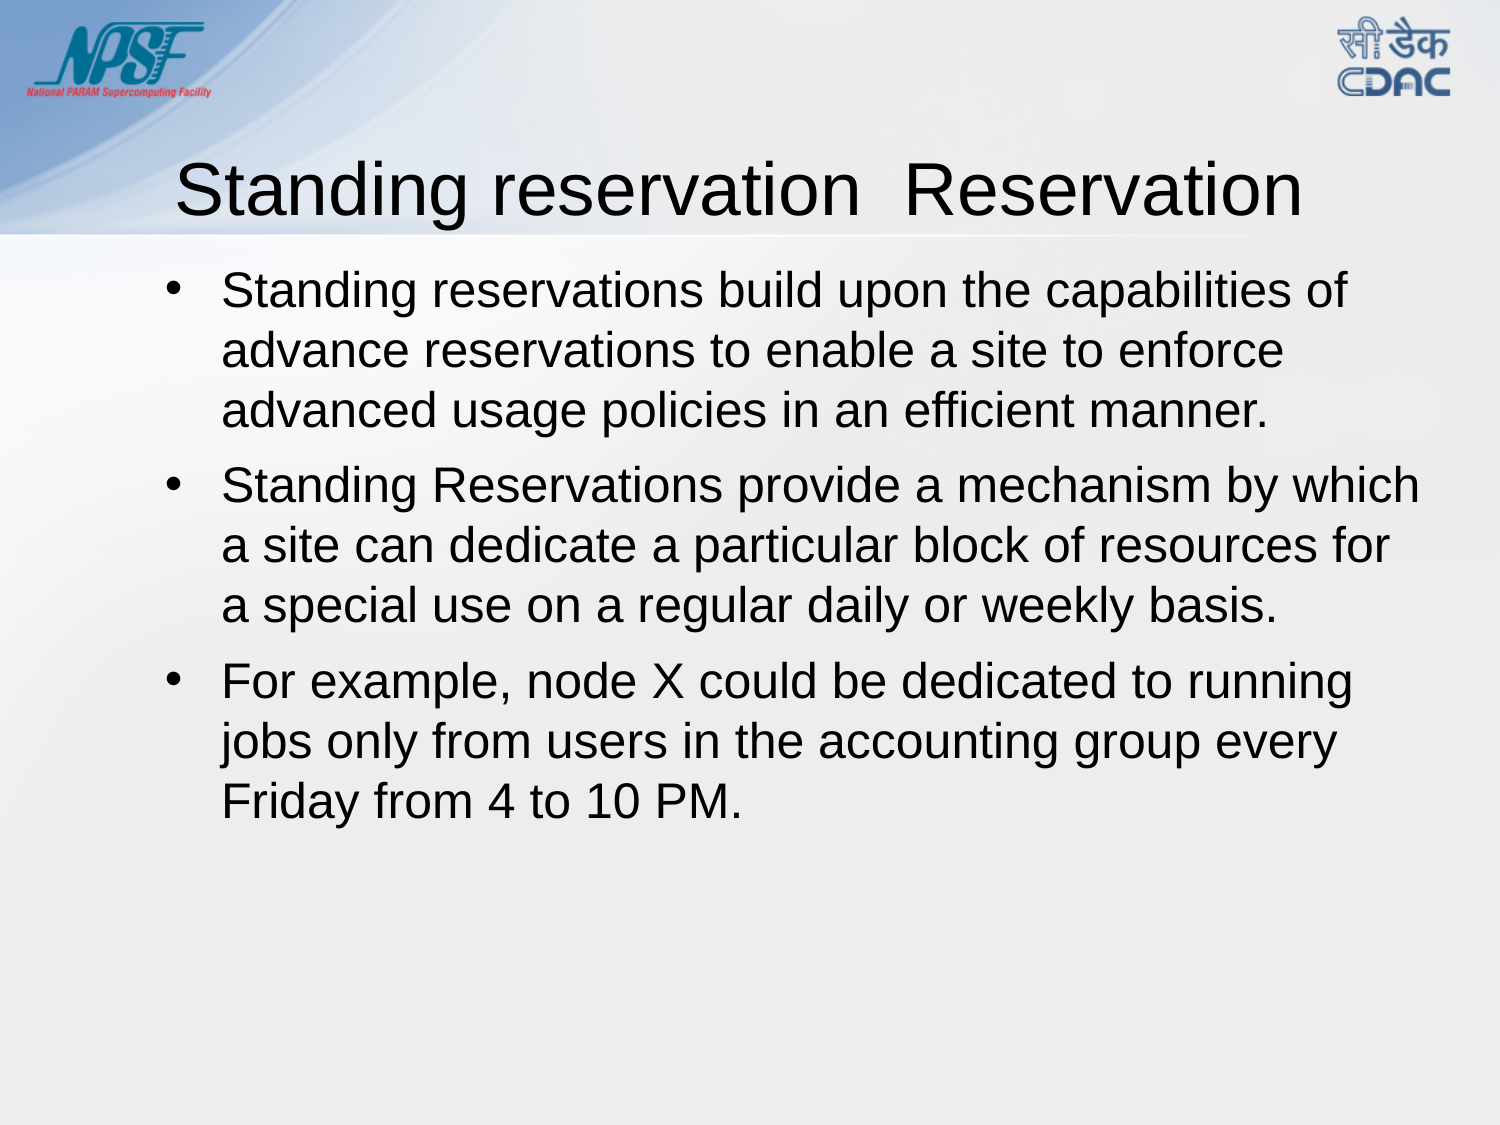

# Standing reservation  Reservation
Standing reservations build upon the capabilities of advance reservations to enable a site to enforce advanced usage policies in an efficient manner.
Standing Reservations provide a mechanism by which a site can dedicate a particular block of resources for a special use on a regular daily or weekly basis.
For example, node X could be dedicated to running jobs only from users in the accounting group every Friday from 4 to 10 PM.